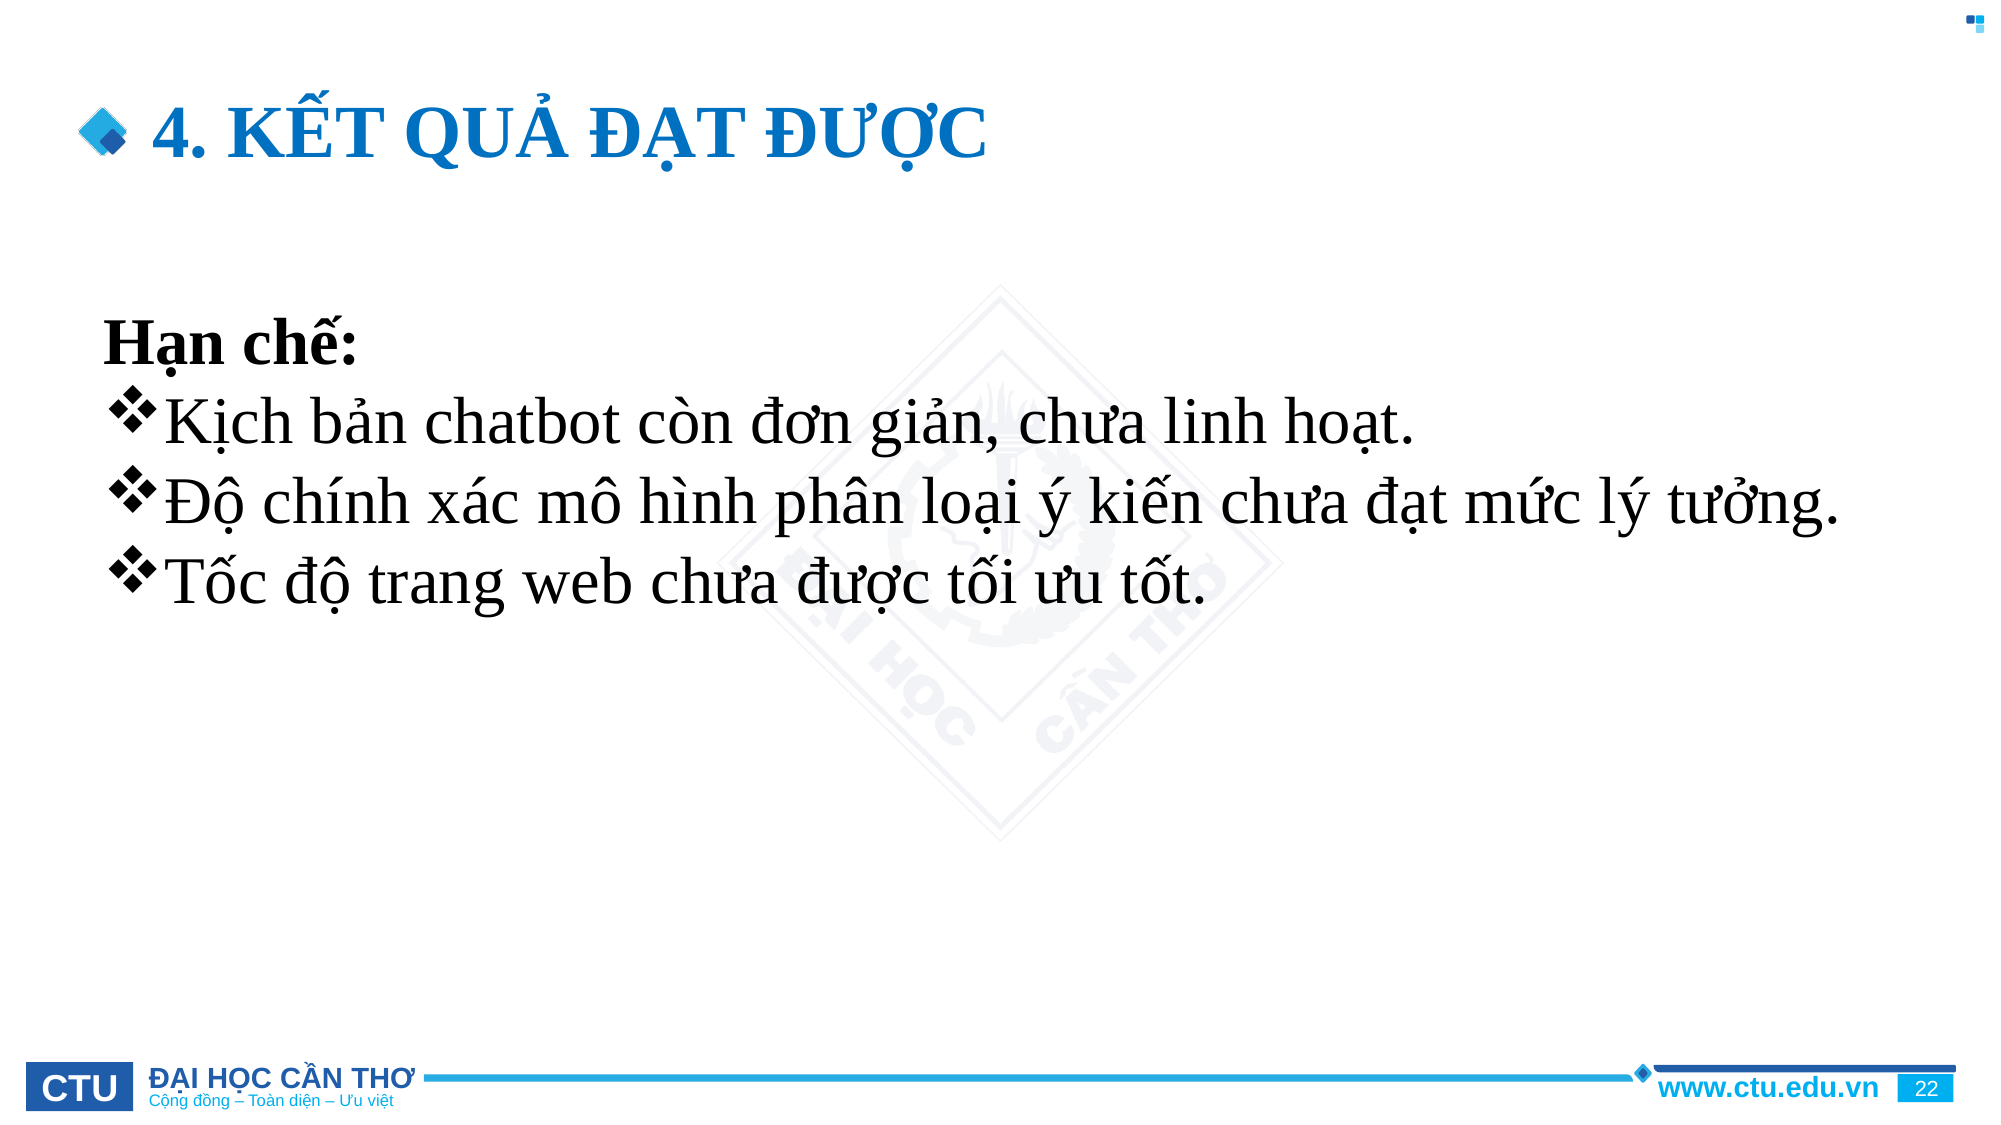

# 4. KẾT QUẢ ĐẠT ĐƯỢC
Hạn chế:
Kịch bản chatbot còn đơn giản, chưa linh hoạt.
Độ chính xác mô hình phân loại ý kiến chưa đạt mức lý tưởng.
Tốc độ trang web chưa được tối ưu tốt.